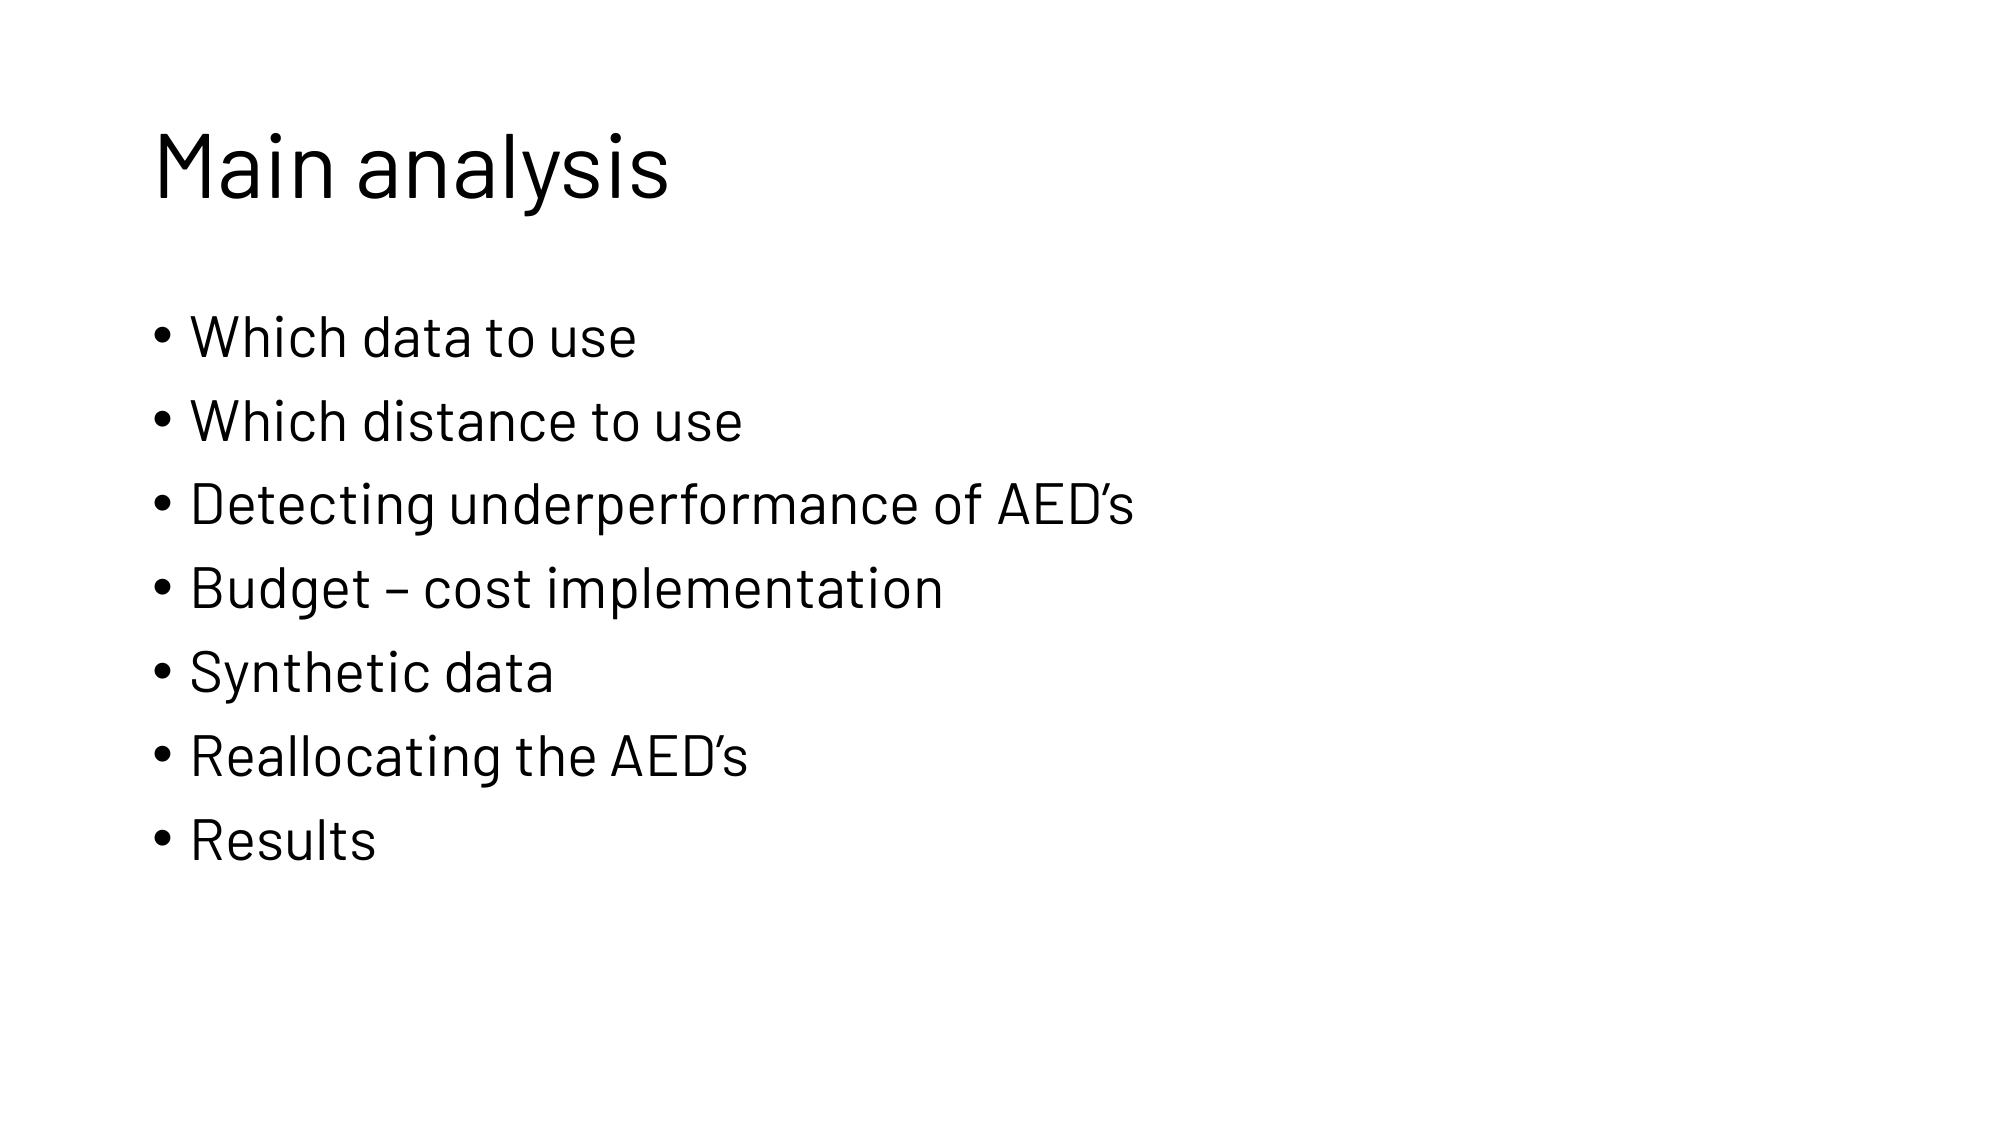

# Main analysis
Which data to use
Which distance to use
Detecting underperformance of AED’s
Budget – cost implementation
Synthetic data
Reallocating the AED’s
Results